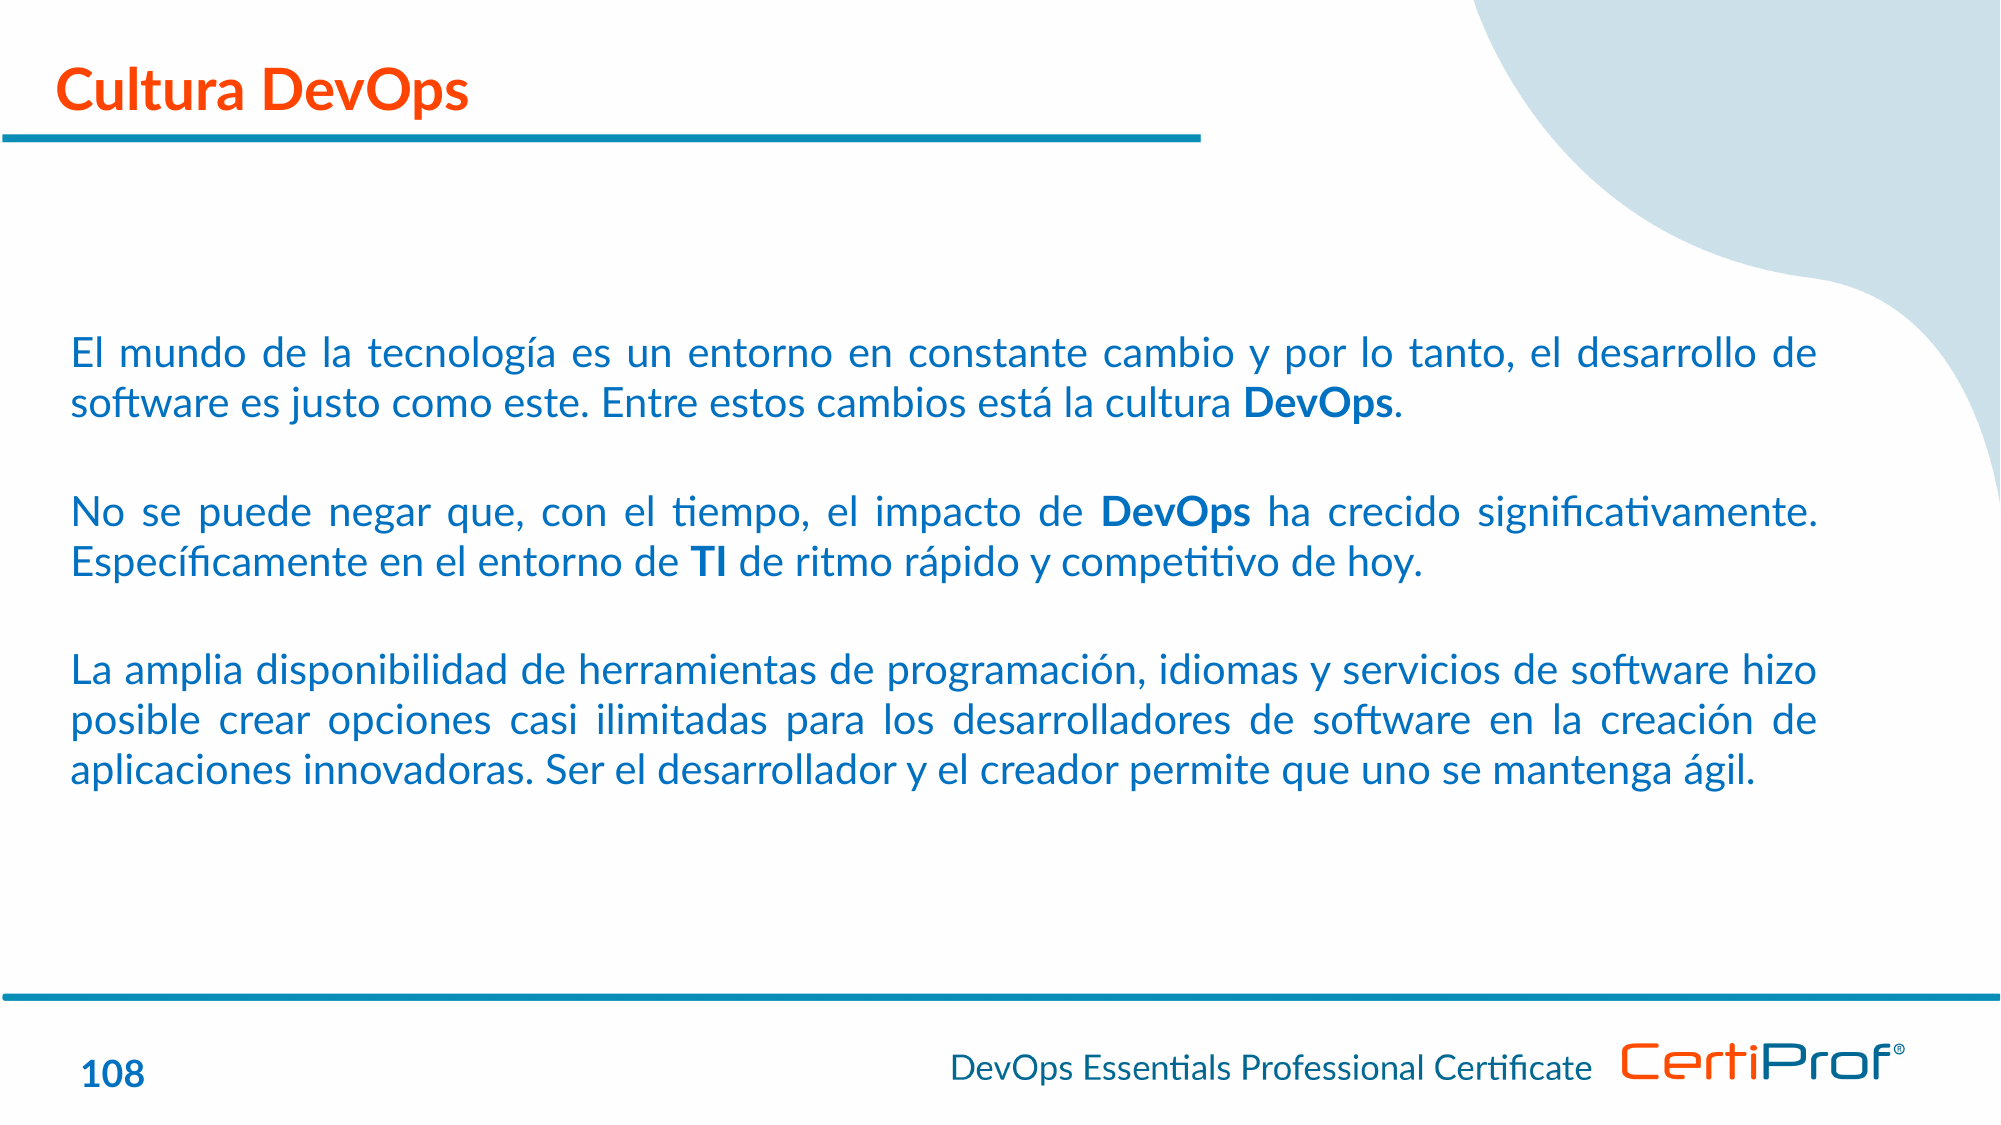

Cultura DevOps
El mundo de la tecnología es un entorno en constante cambio y por lo tanto, el desarrollo de software es justo como este. Entre estos cambios está la cultura DevOps.

No se puede negar que, con el tiempo, el impacto de DevOps ha crecido significativamente. Específicamente en el entorno de TI de ritmo rápido y competitivo de hoy.

La amplia disponibilidad de herramientas de programación, idiomas y servicios de software hizo posible crear opciones casi ilimitadas para los desarrolladores de software en la creación de aplicaciones innovadoras. Ser el desarrollador y el creador permite que uno se mantenga ágil.